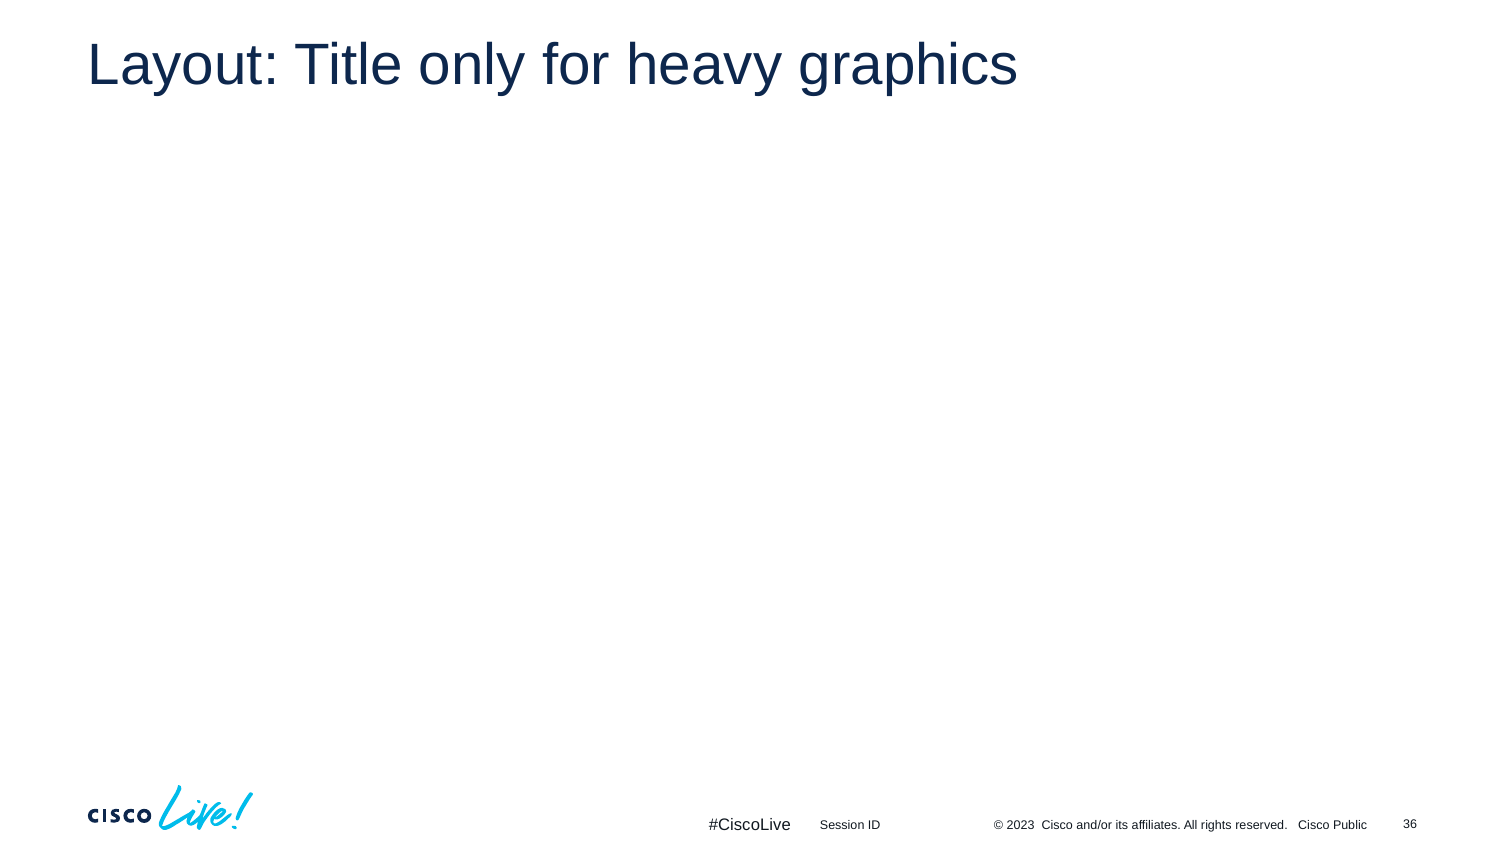

# Layout: Title only for heavy graphics
36
Session ID